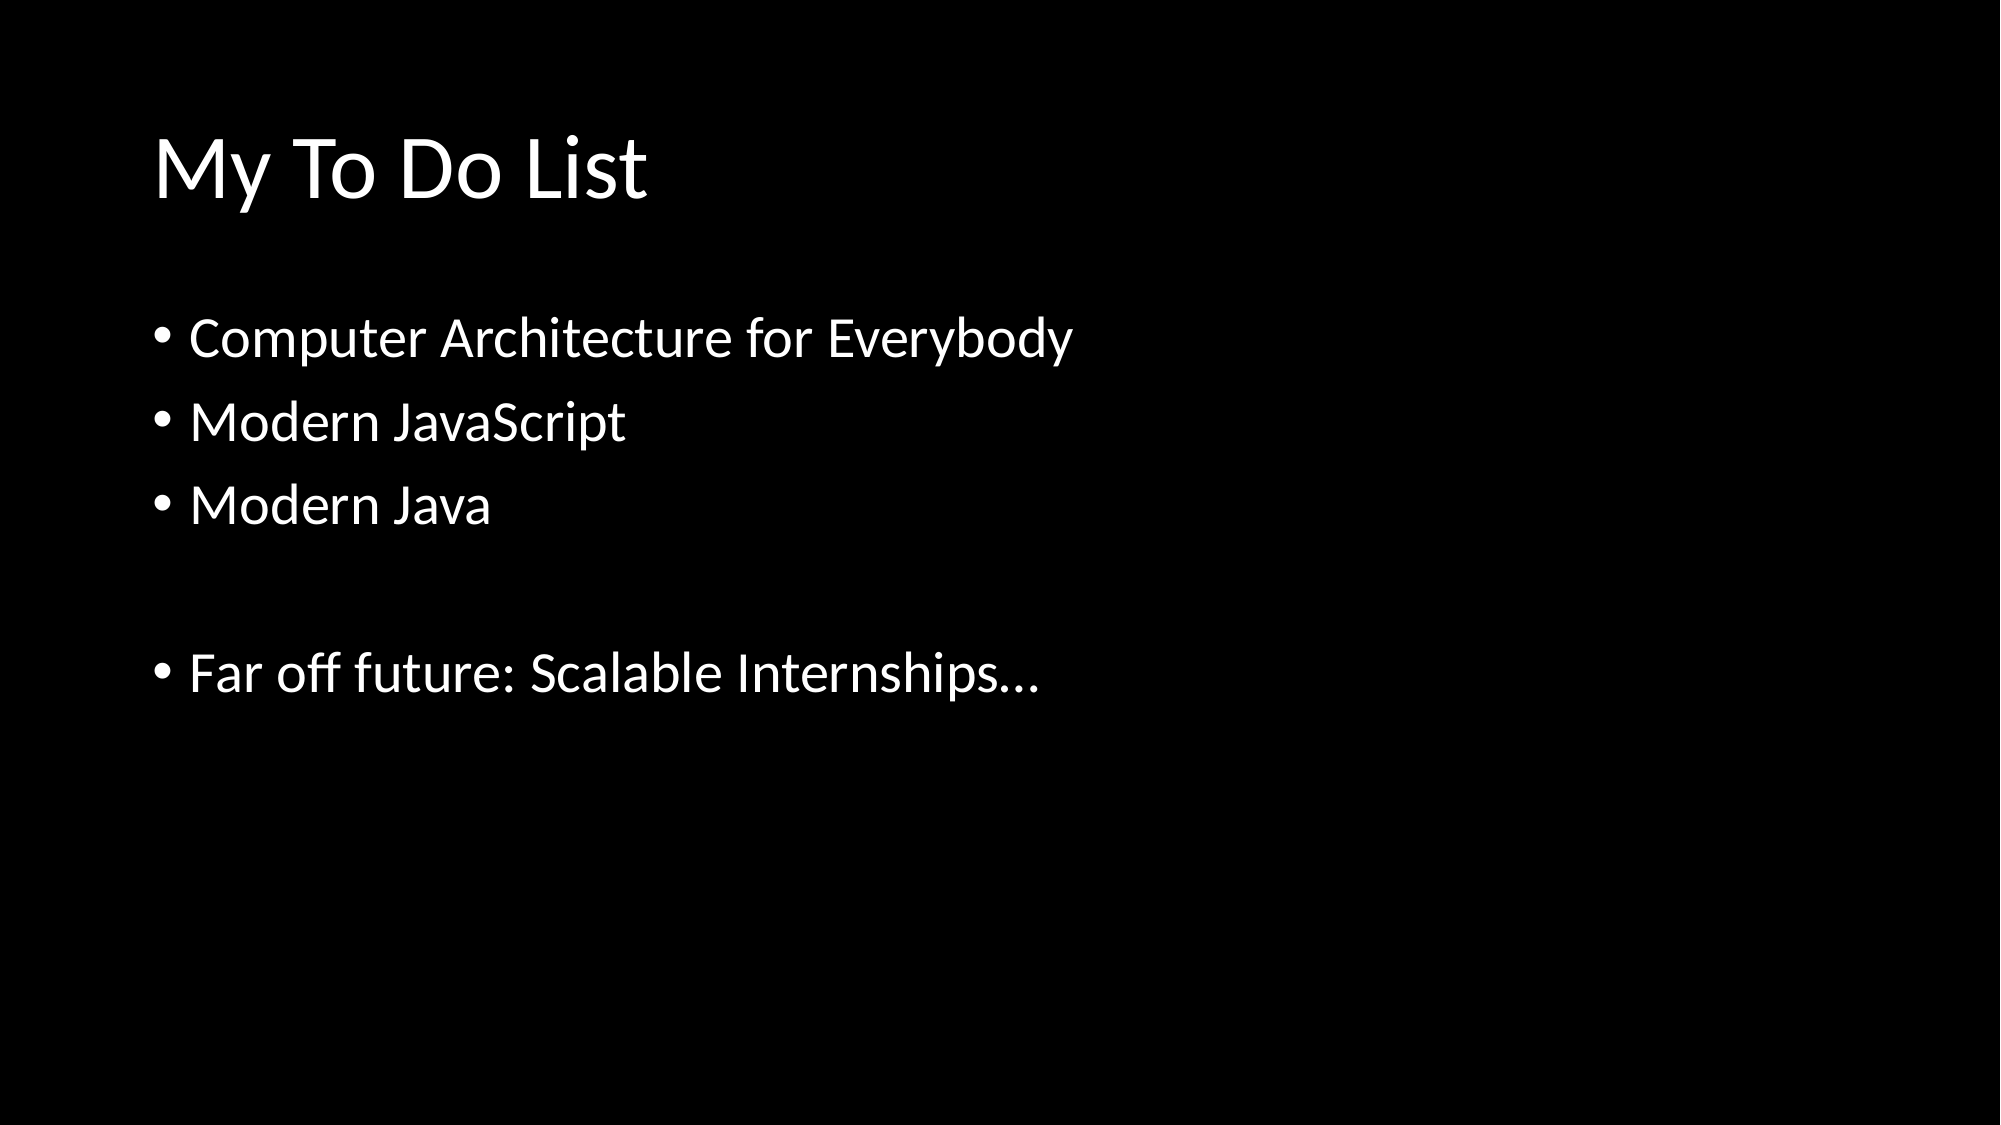

# My To Do List
Computer Architecture for Everybody
Modern JavaScript
Modern Java

Far off future: Scalable Internships…